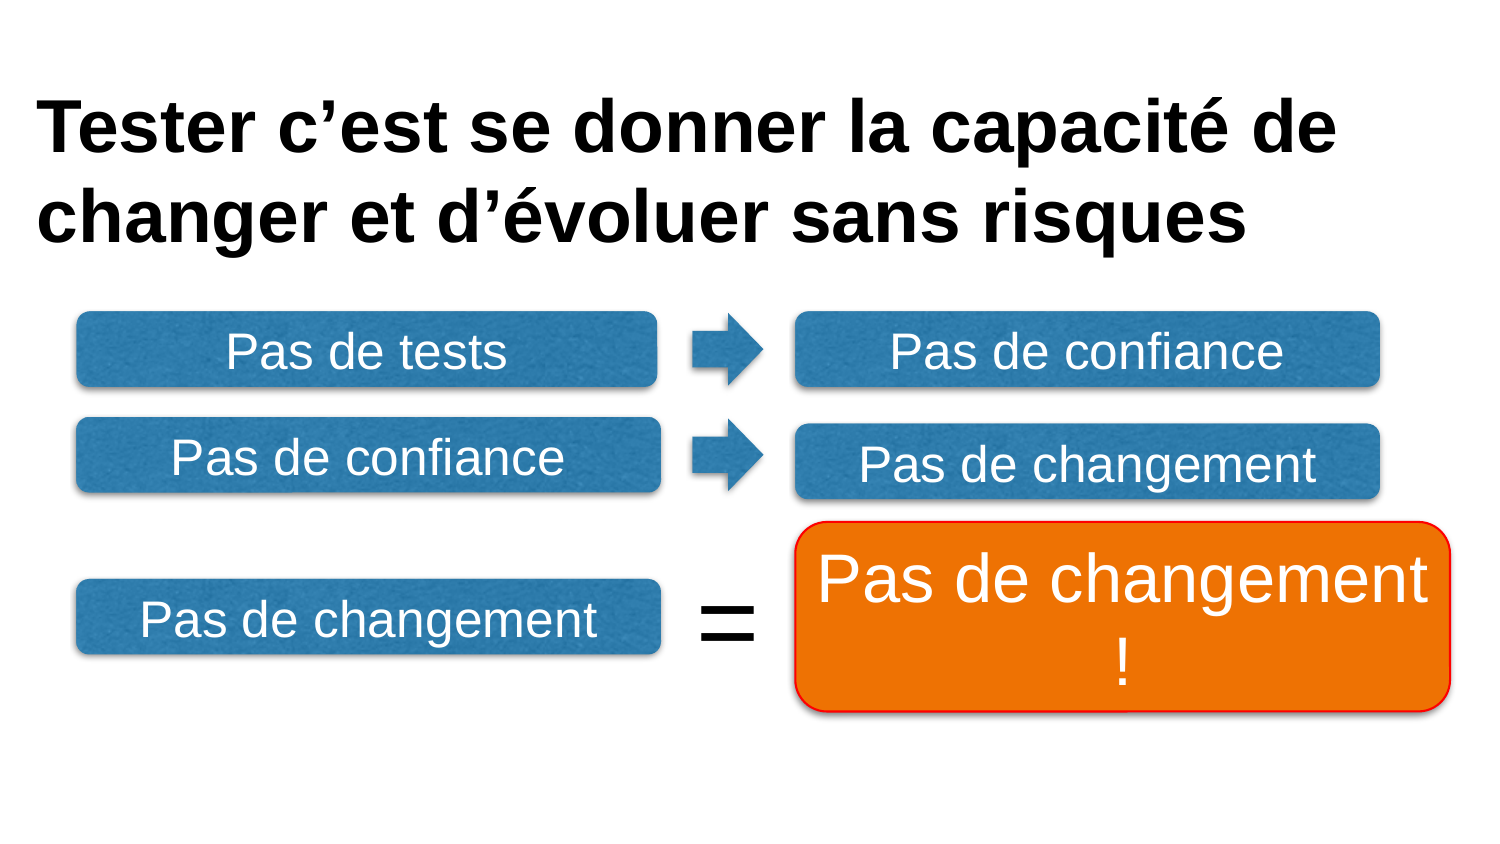

# Tester c’est se donner la capacité de changer et d’évoluer sans risques
Pas de tests
Pas de confiance

Pas de confiance

Pas de changement
=
Pas de changement !
Pas de changement